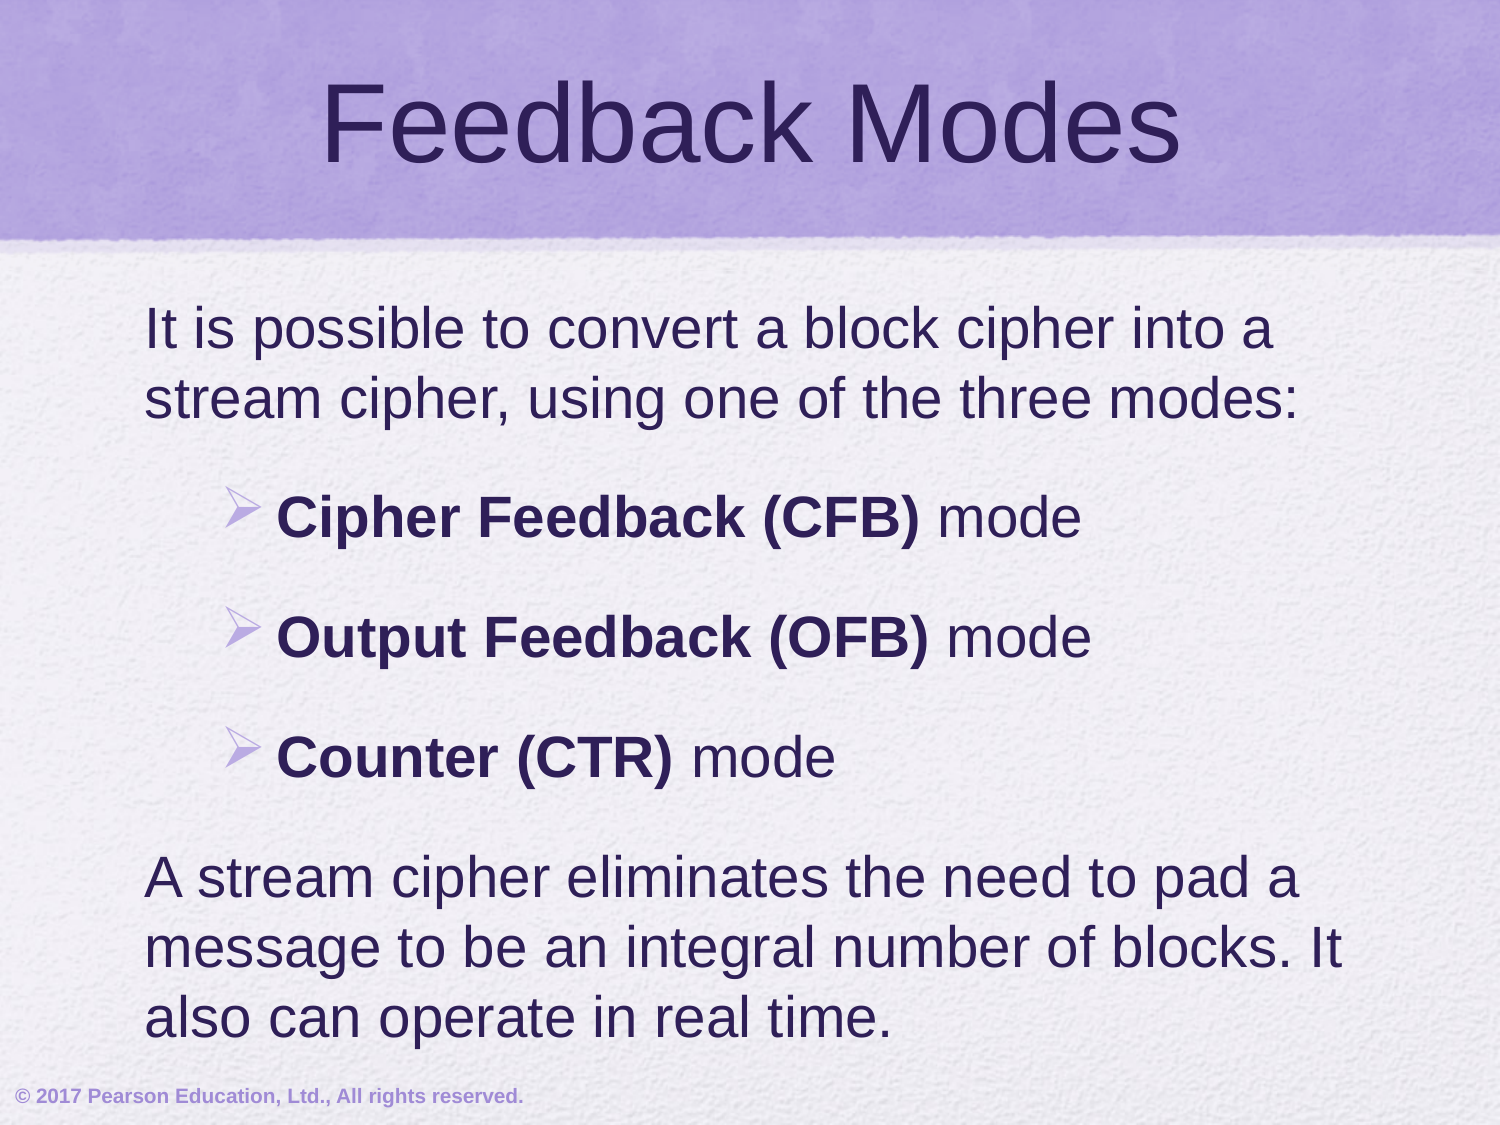

# Feedback Modes
It is possible to convert a block cipher into a stream cipher, using one of the three modes:
Cipher Feedback (CFB) mode
Output Feedback (OFB) mode
Counter (CTR) mode
A stream cipher eliminates the need to pad a message to be an integral number of blocks. It also can operate in real time.
© 2017 Pearson Education, Ltd., All rights reserved.